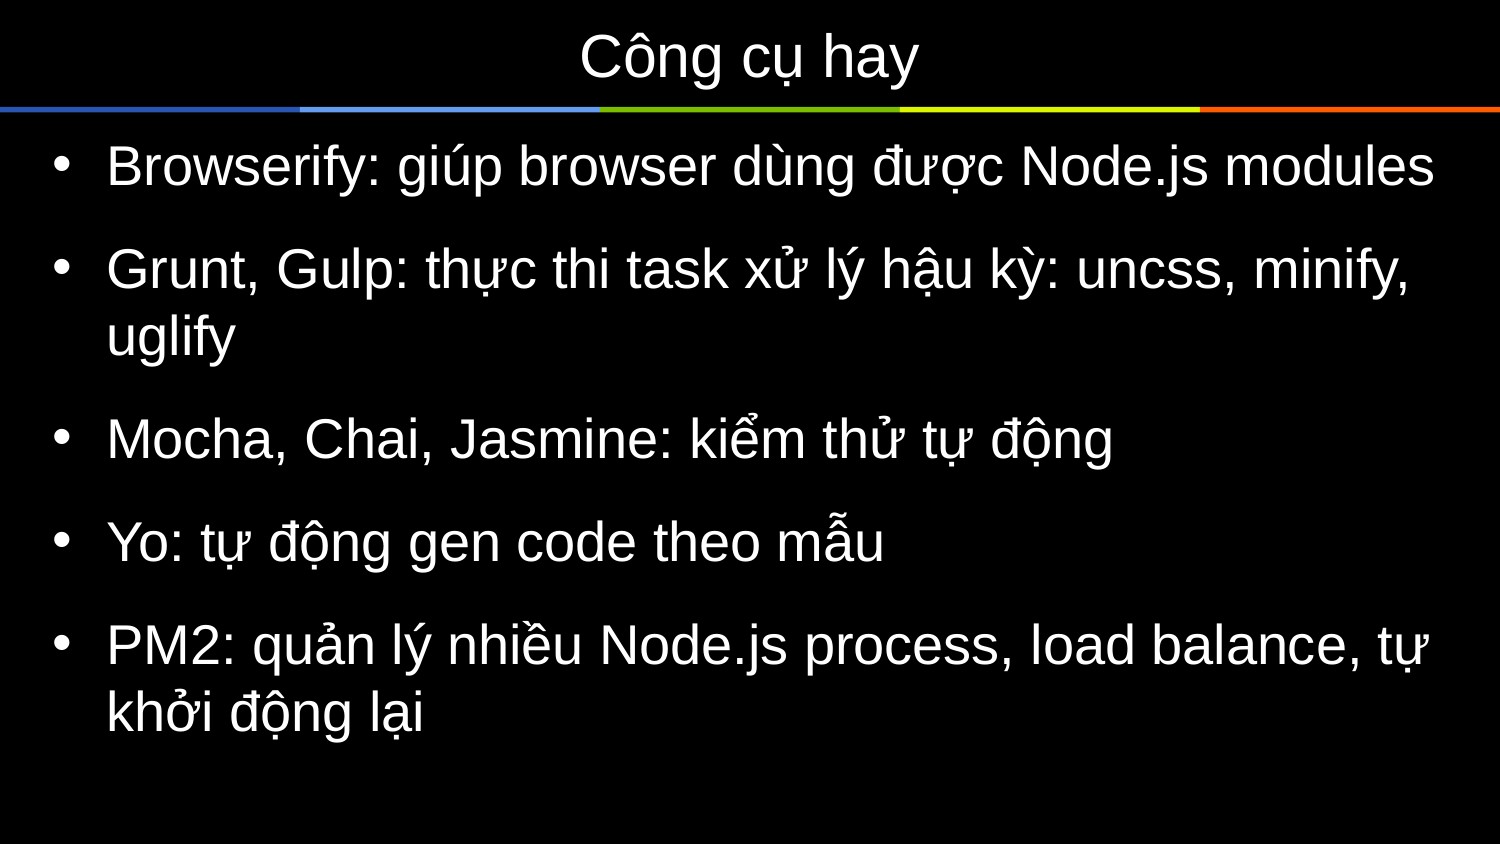

# Công cụ hay
Browserify: giúp browser dùng được Node.js modules
Grunt, Gulp: thực thi task xử lý hậu kỳ: uncss, minify, uglify
Mocha, Chai, Jasmine: kiểm thử tự động
Yo: tự động gen code theo mẫu
PM2: quản lý nhiều Node.js process, load balance, tự khởi động lại